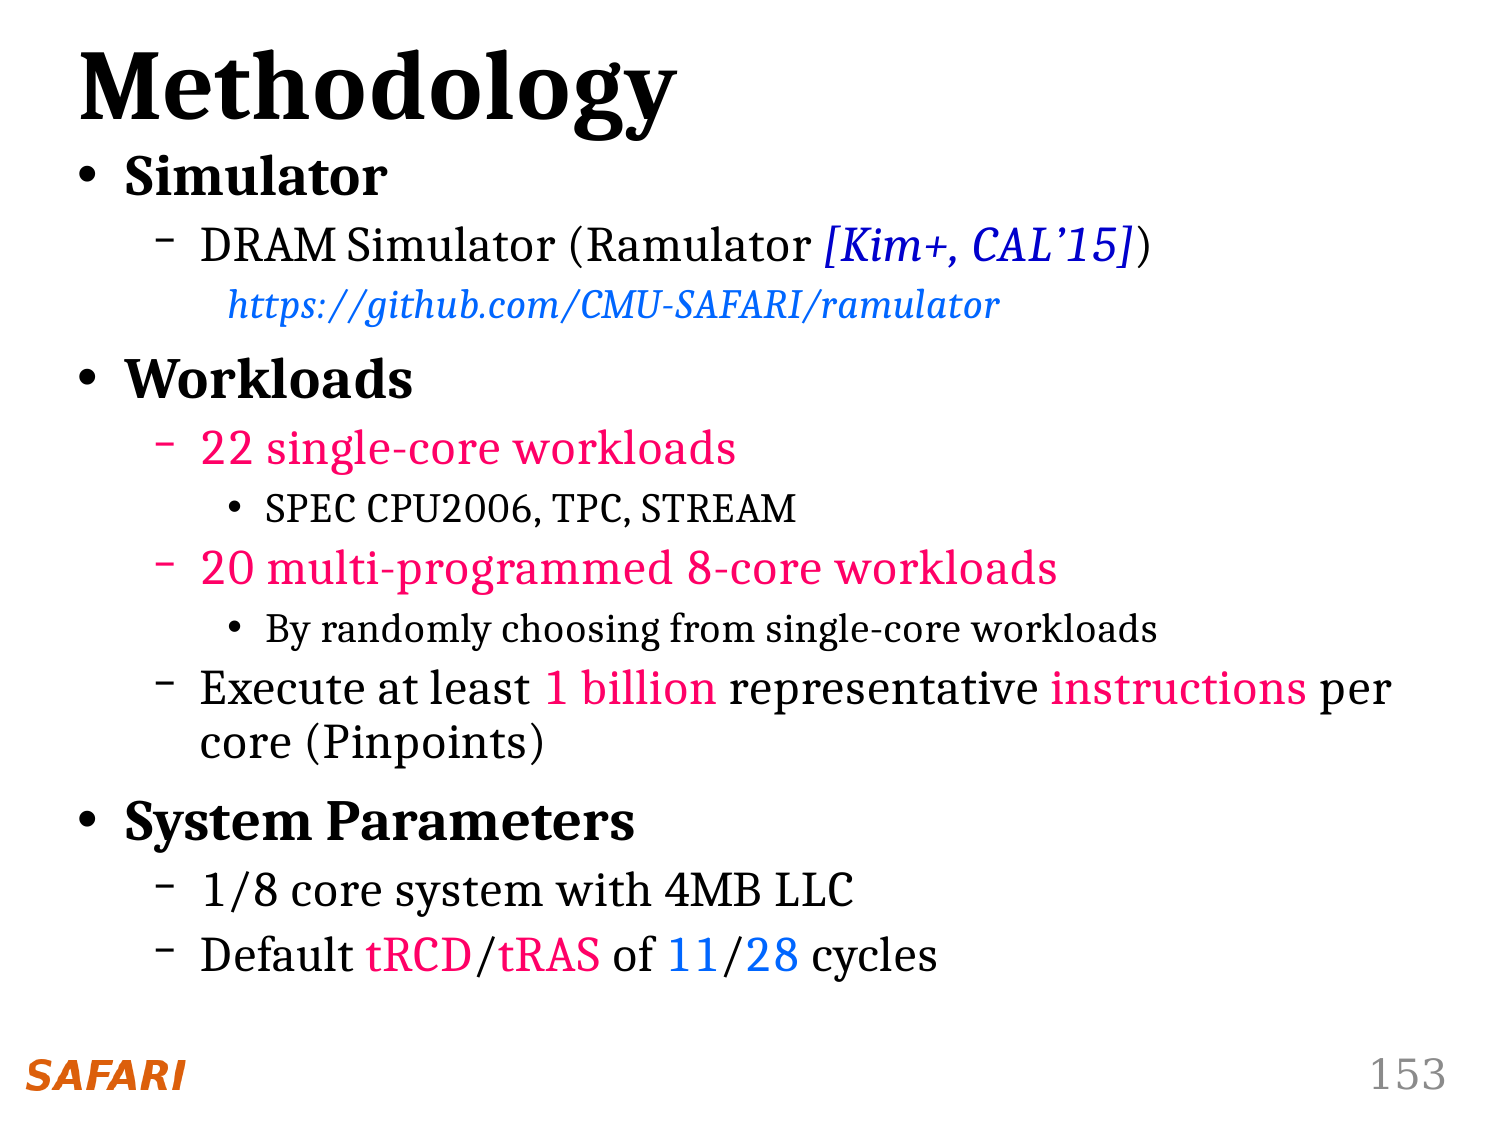

# Methodology
Simulator
DRAM Simulator (Ramulator [Kim+, CAL’15])
https://github.com/CMU-SAFARI/ramulator
Workloads
22 single-core workloads
SPEC CPU2006, TPC, STREAM
20 multi-programmed 8-core workloads
By randomly choosing from single-core workloads
Execute at least 1 billion representative instructions per core (Pinpoints)
System Parameters
1/8 core system with 4MB LLC
Default tRCD/tRAS of 11/28 cycles